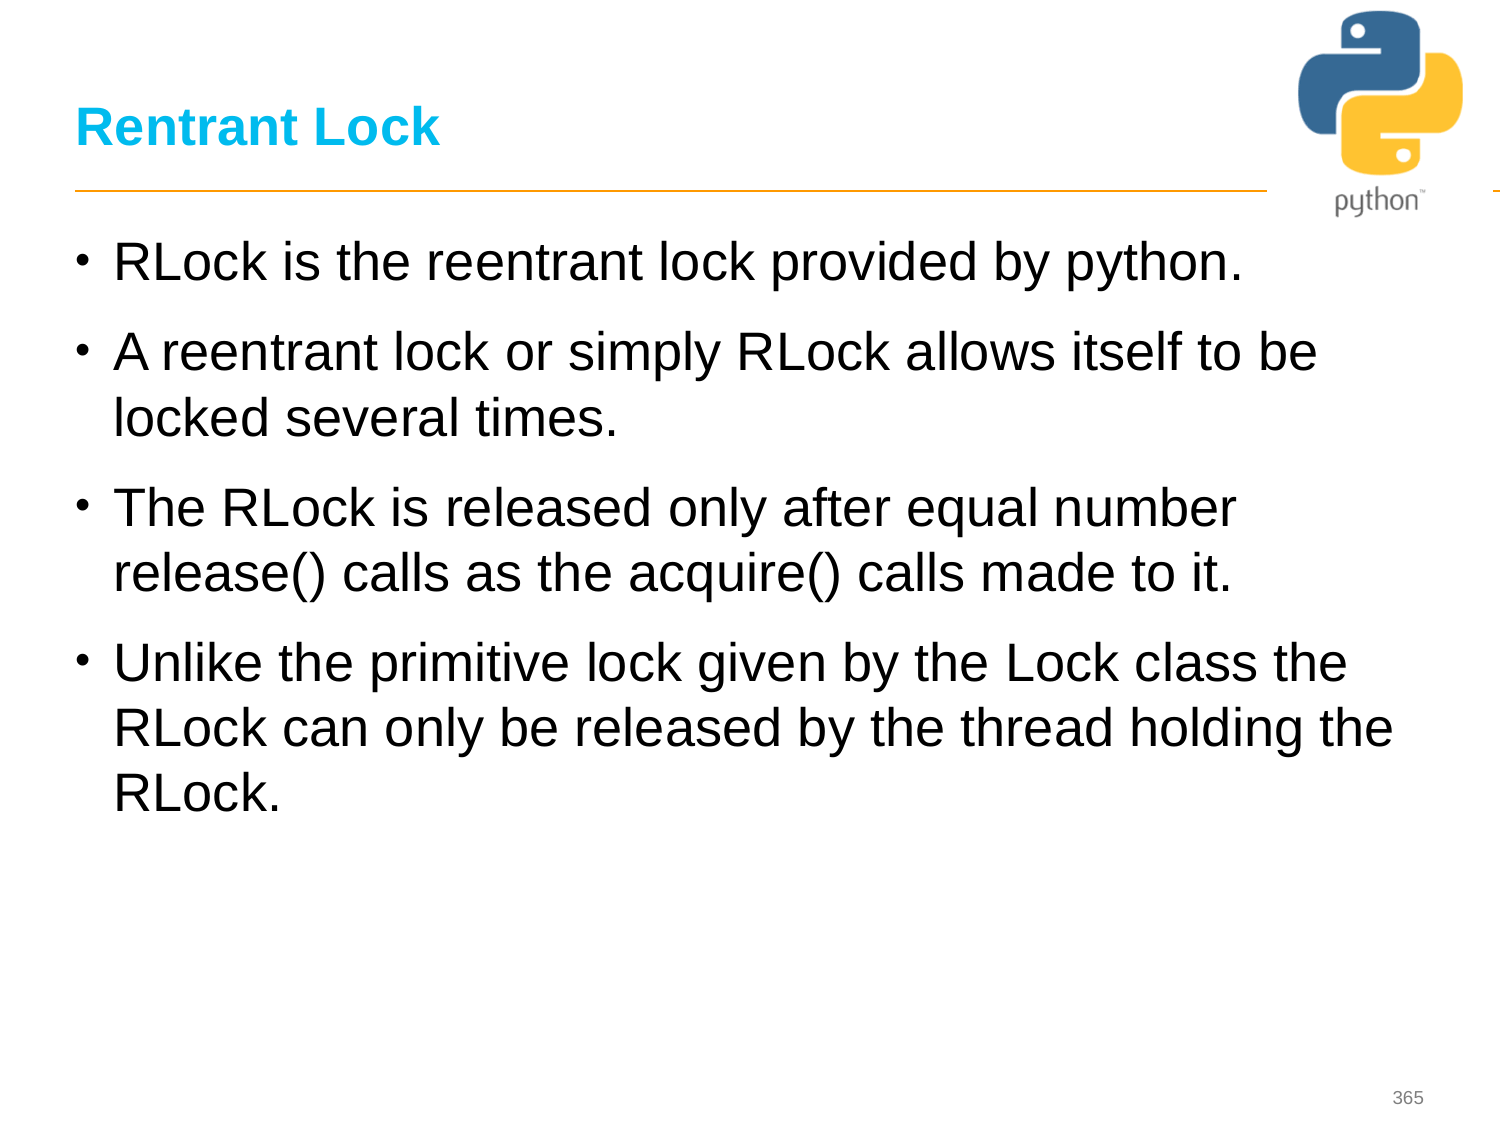

# Rentrant Lock
RLock is the reentrant lock provided by python.
A reentrant lock or simply RLock allows itself to be locked several times.
The RLock is released only after equal number release() calls as the acquire() calls made to it.
Unlike the primitive lock given by the Lock class the RLock can only be released by the thread holding the RLock.